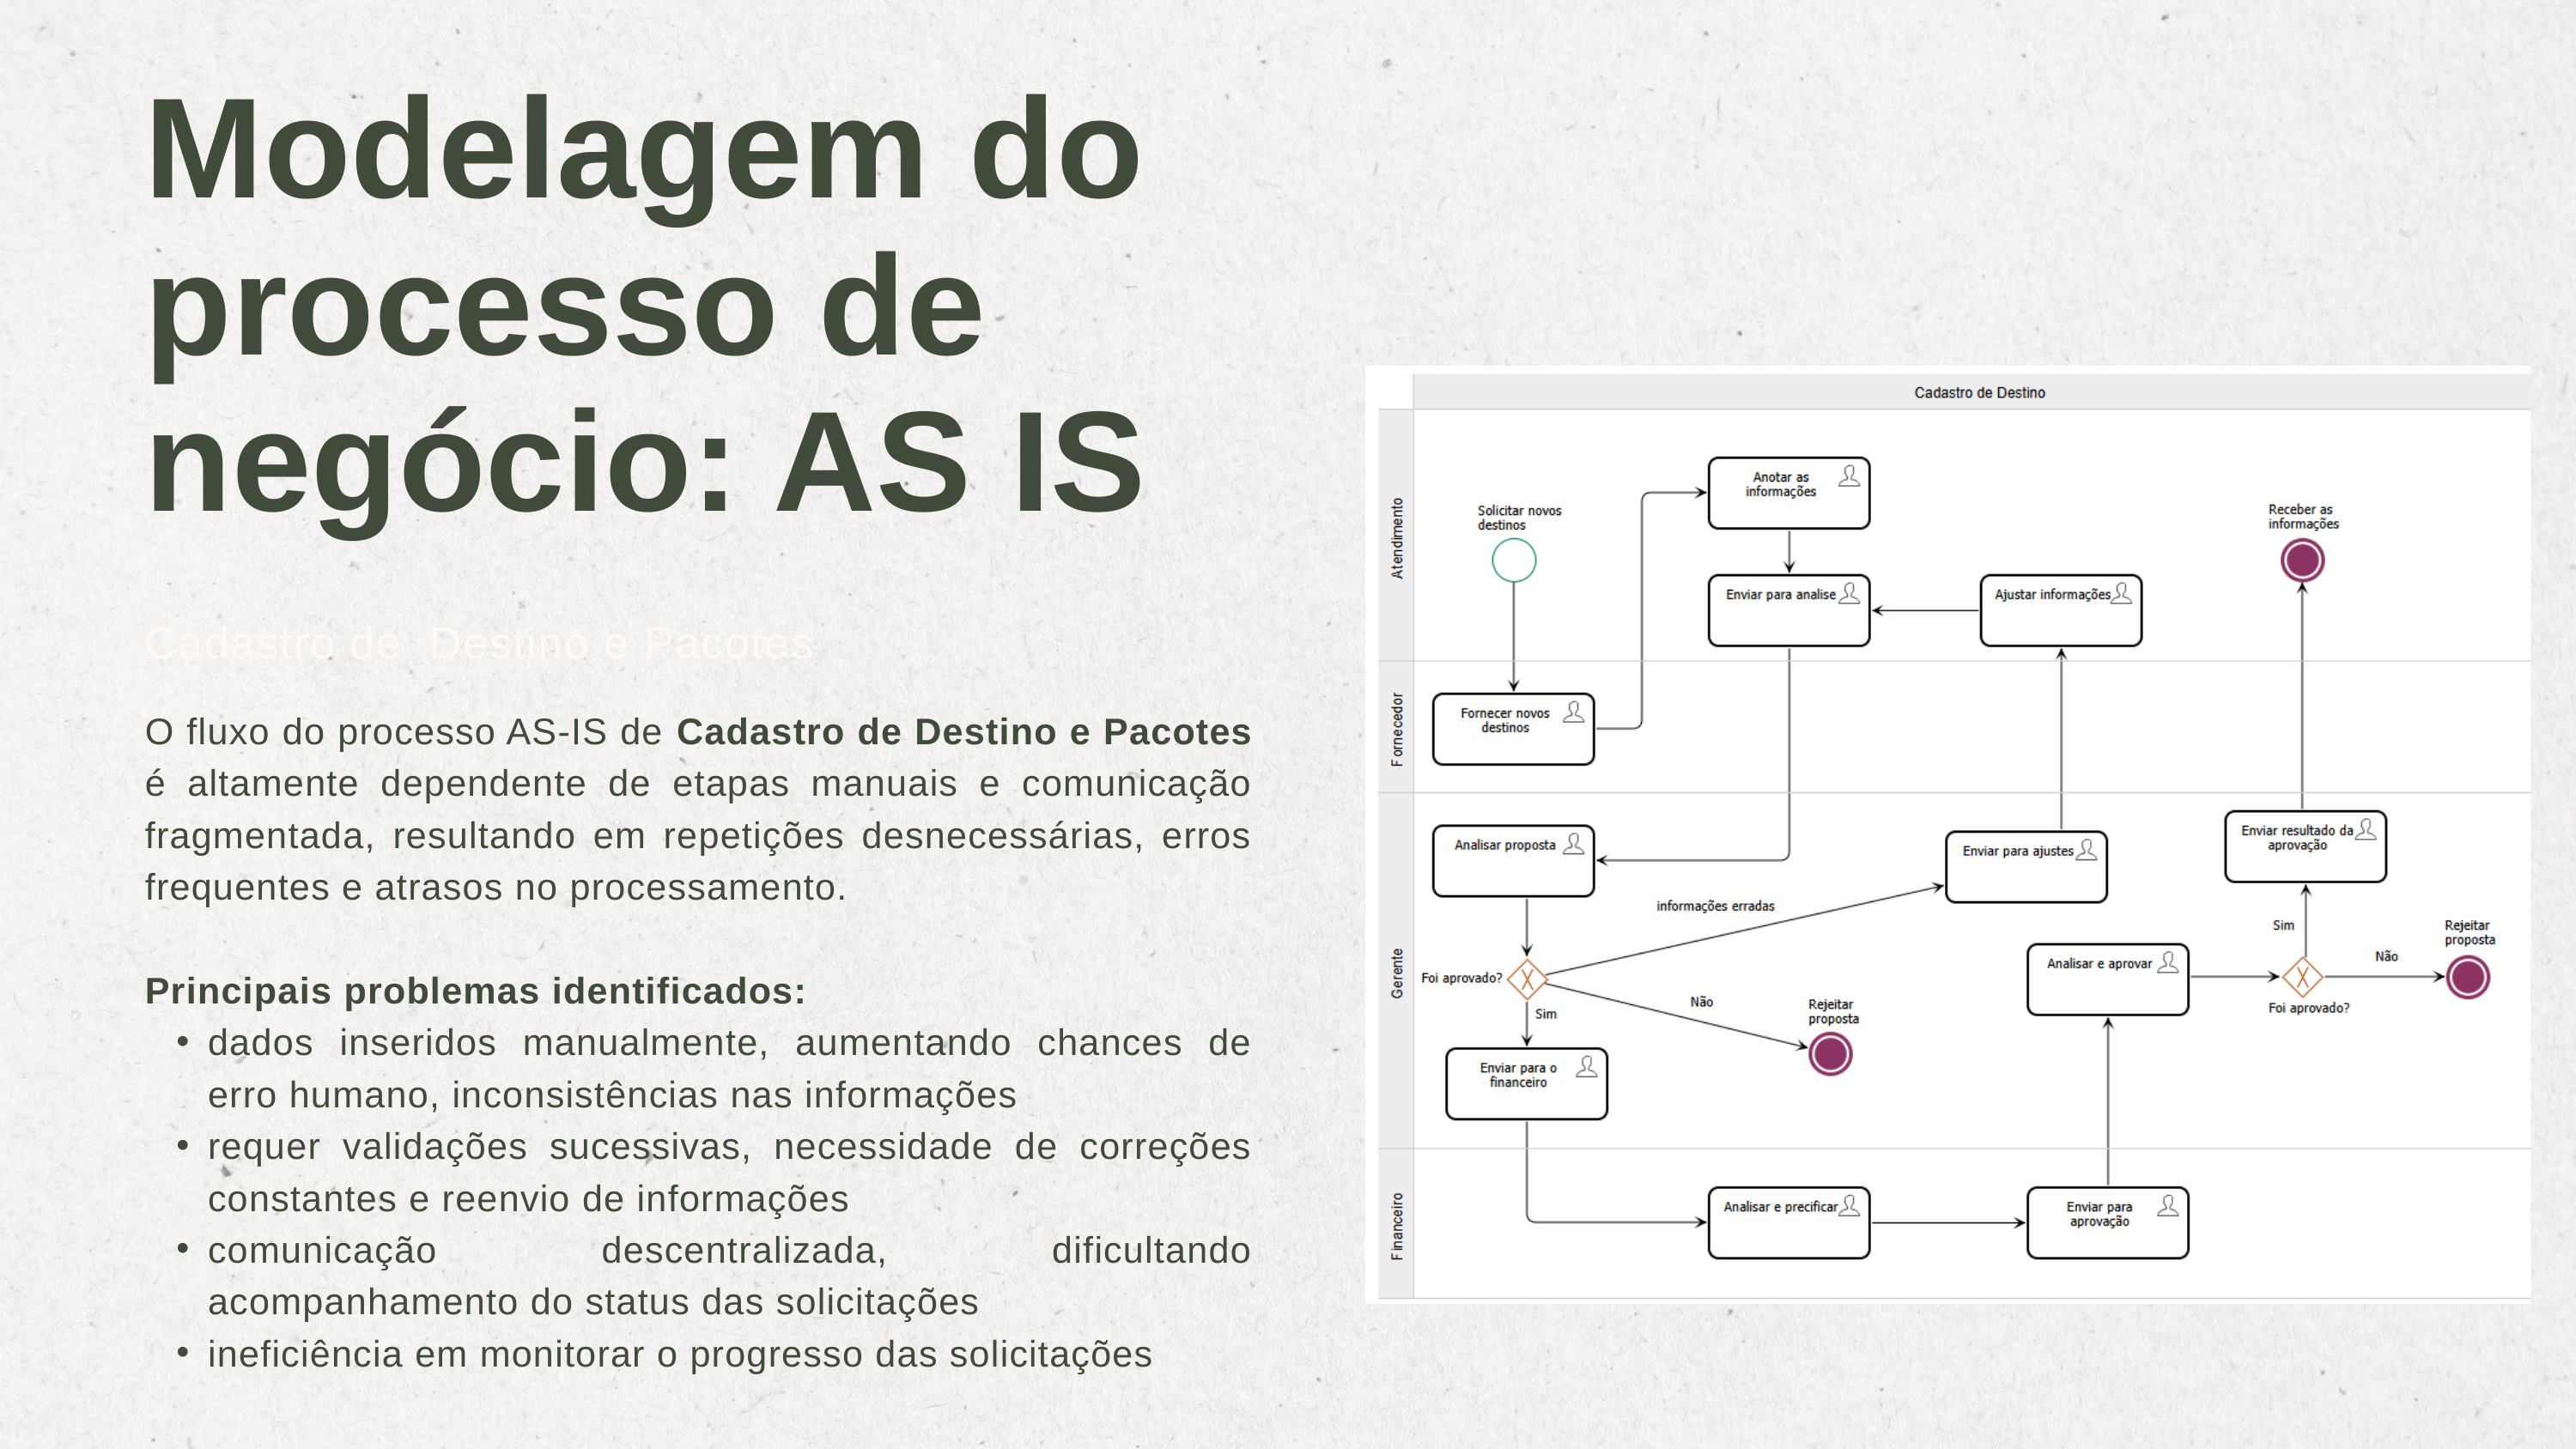

Modelagem do processo de negócio: AS IS

Cadastro de  Destino e Pacotes
O fluxo do processo AS-IS de Cadastro de Destino e Pacotes é altamente dependente de etapas manuais e comunicação fragmentada, resultando em repetições desnecessárias, erros frequentes e atrasos no processamento.

Principais problemas identificados:
dados inseridos manualmente, aumentando chances de erro humano, inconsistências nas informações
requer validações sucessivas, necessidade de correções constantes e reenvio de informações
comunicação descentralizada, dificultando acompanhamento do status das solicitações
ineficiência em monitorar o progresso das solicitações